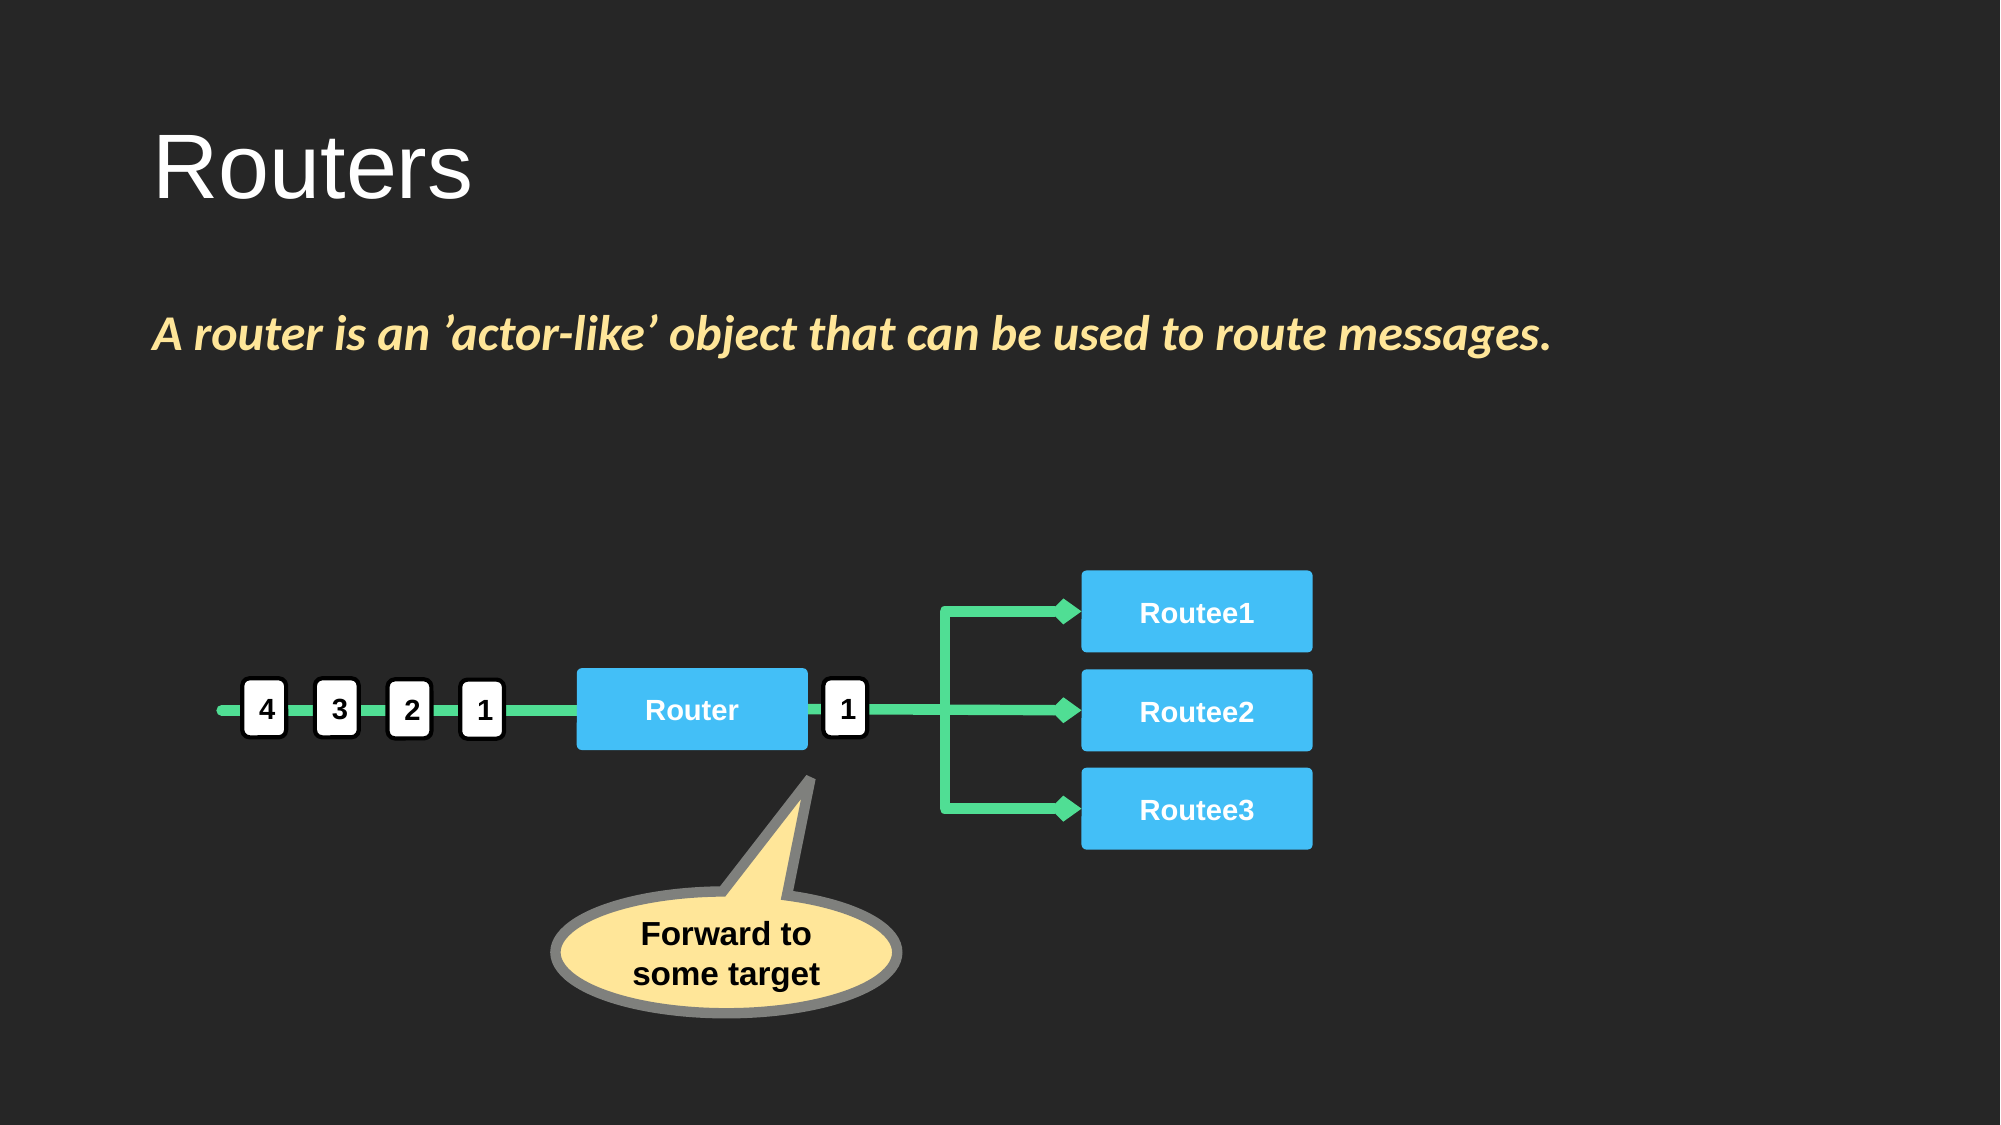

# Routers
A router is an ’actor-like’ object that can be used to route messages.

Routee1
Router
Routee2
4
3
2
1
Routee3
1
Forward to some target